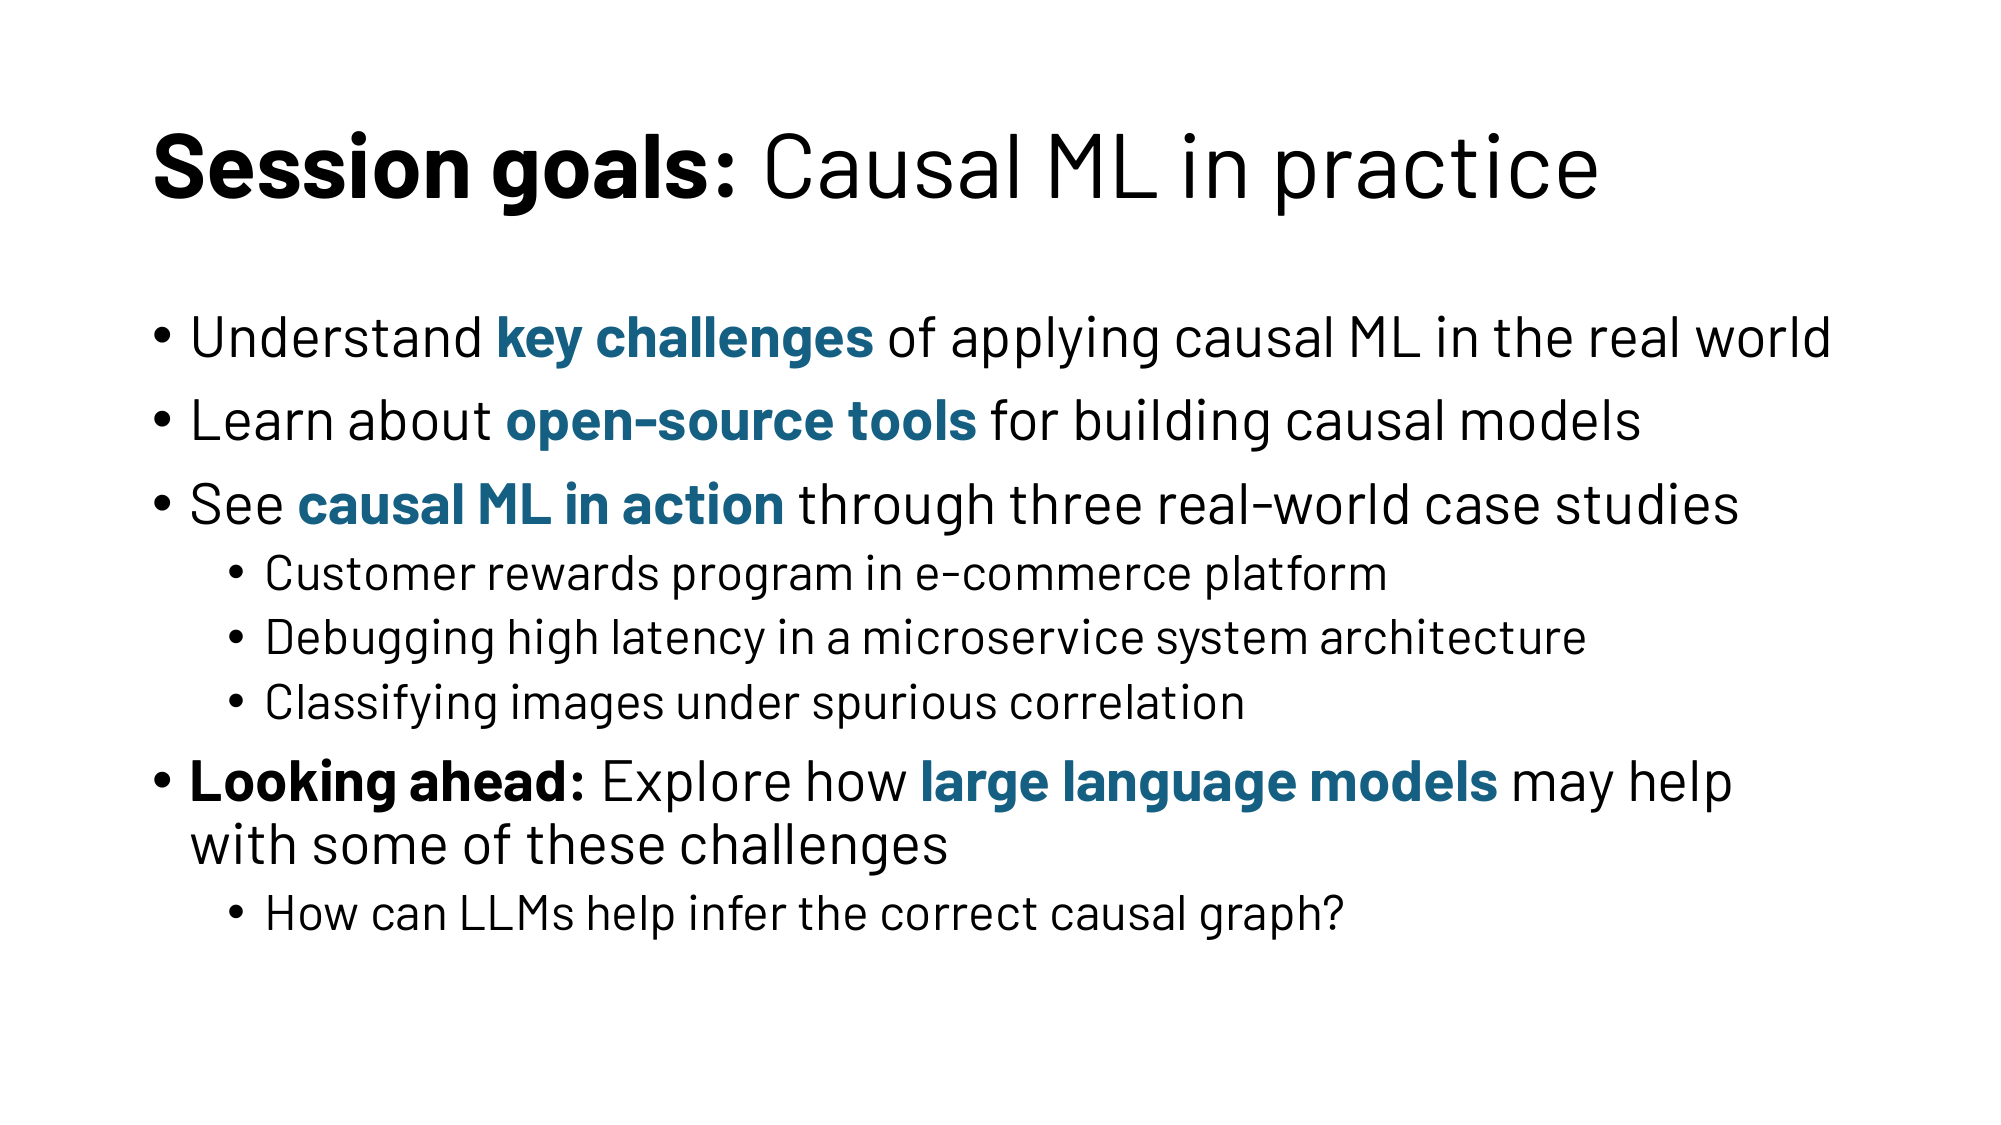

# Session goals: Causal ML in practice
Understand key challenges of applying causal ML in the real world
Learn about open-source tools for building causal models
See causal ML in action through three real-world case studies
Customer rewards program in e-commerce platform
Debugging high latency in a microservice system architecture
Classifying images under spurious correlation
Looking ahead: Explore how large language models may help with some of these challenges
How can LLMs help infer the correct causal graph?